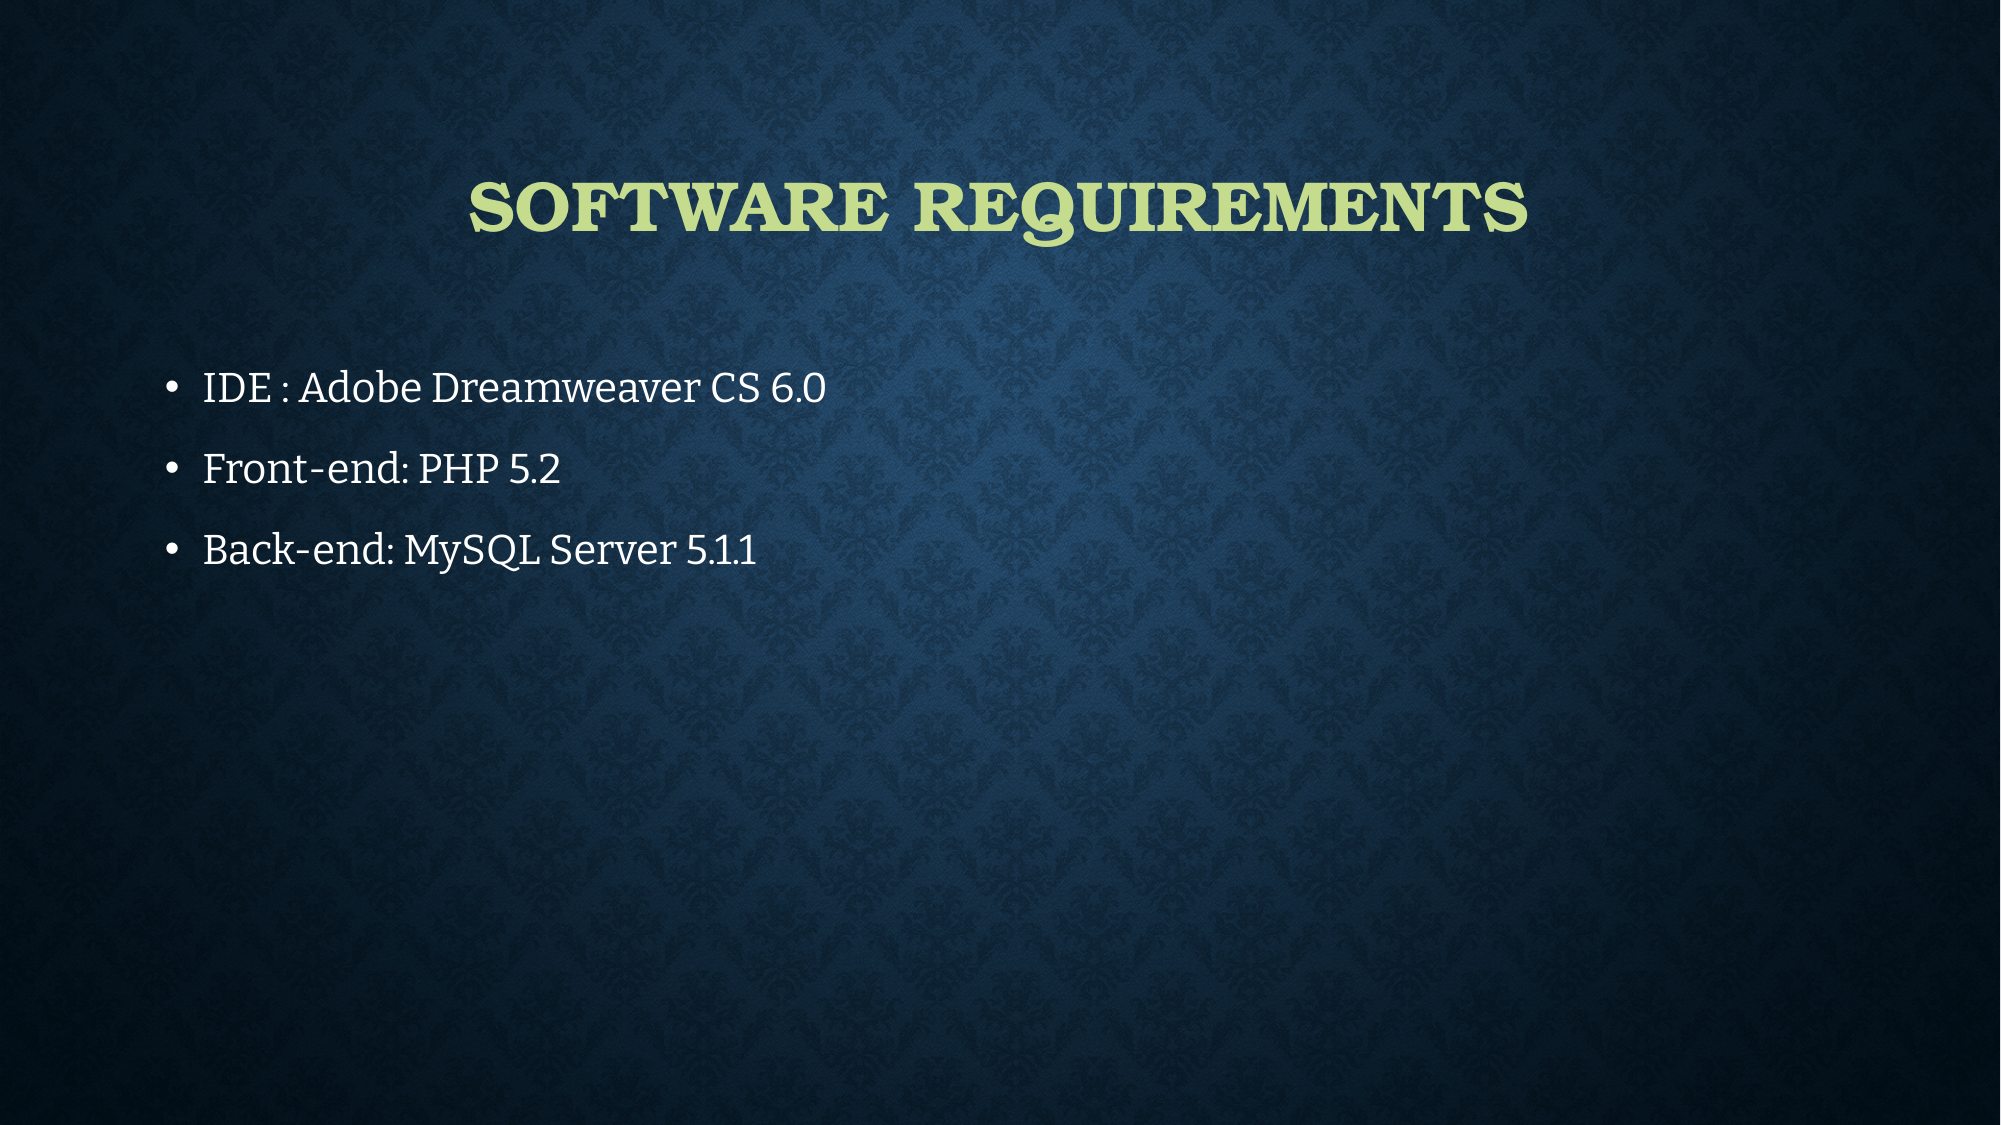

# SOFTWARE REQUIREMENTS
IDE : Adobe Dreamweaver CS 6.0
Front-end: PHP 5.2
Back-end: MySQL Server 5.1.1